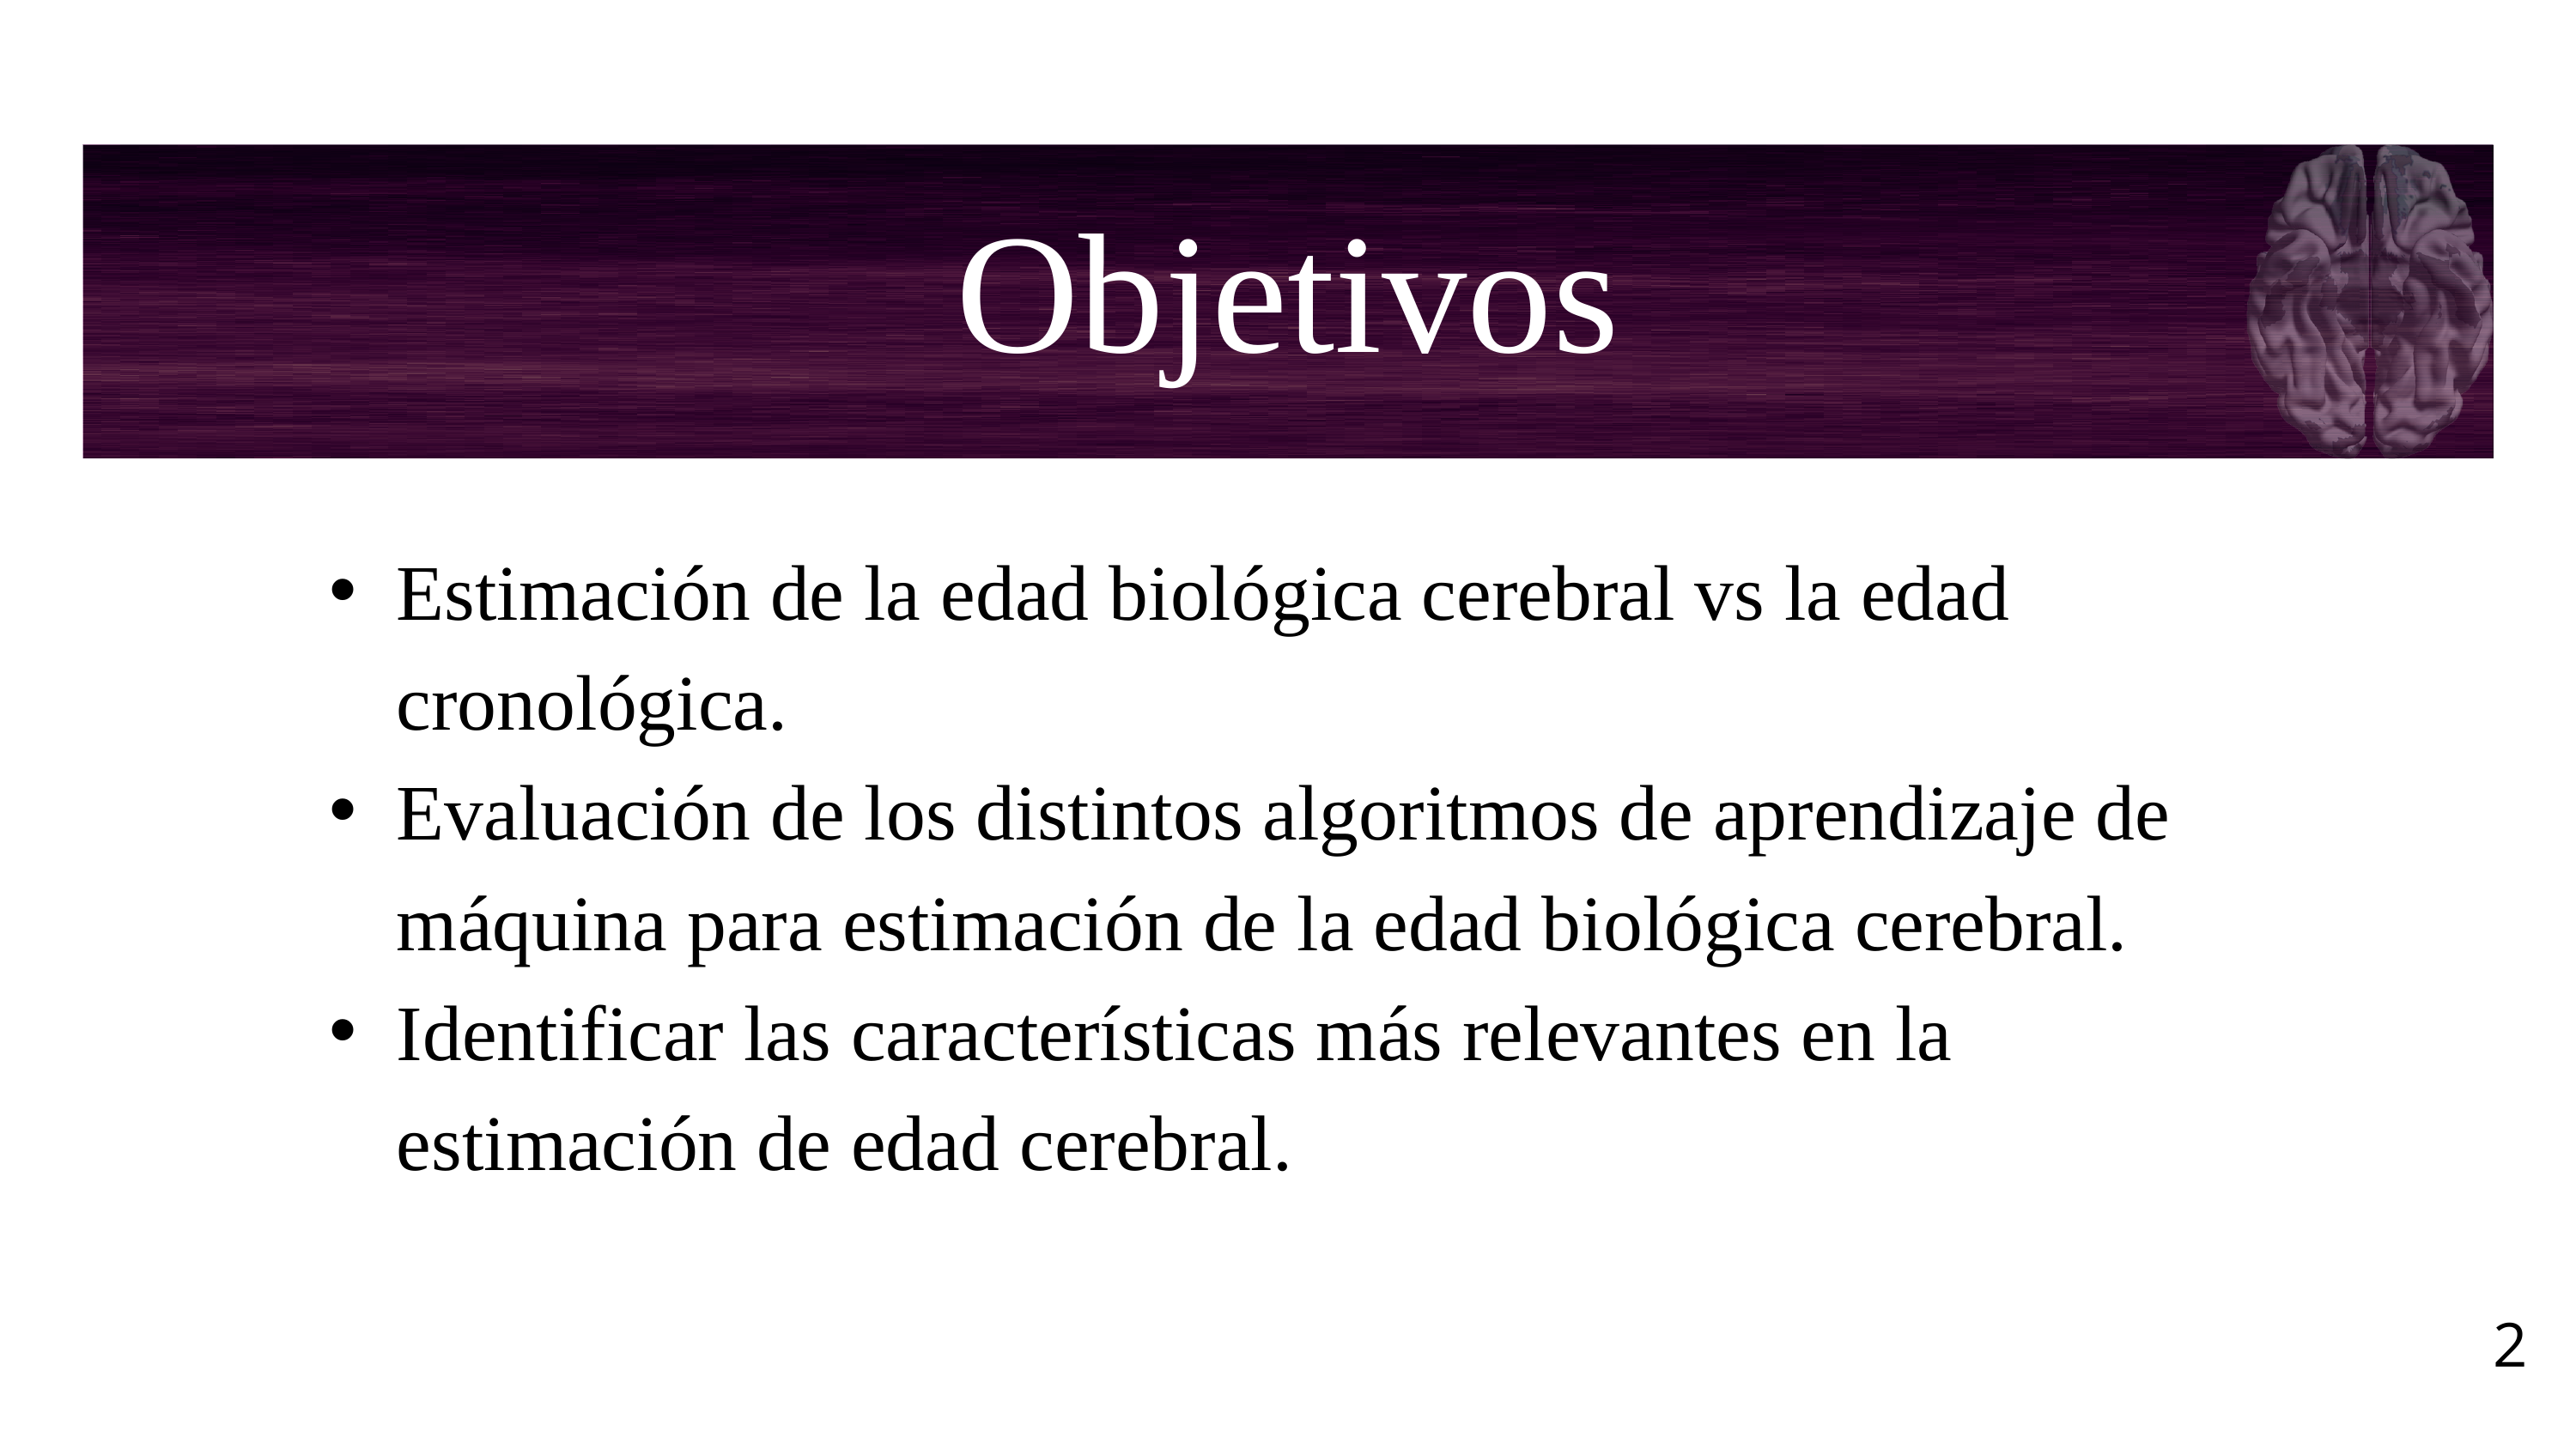

Objetivos
Estimación de la edad biológica cerebral vs la edad cronológica.
Evaluación de los distintos algoritmos de aprendizaje de máquina para estimación de la edad biológica cerebral.
Identificar las características más relevantes en la estimación de edad cerebral.
2